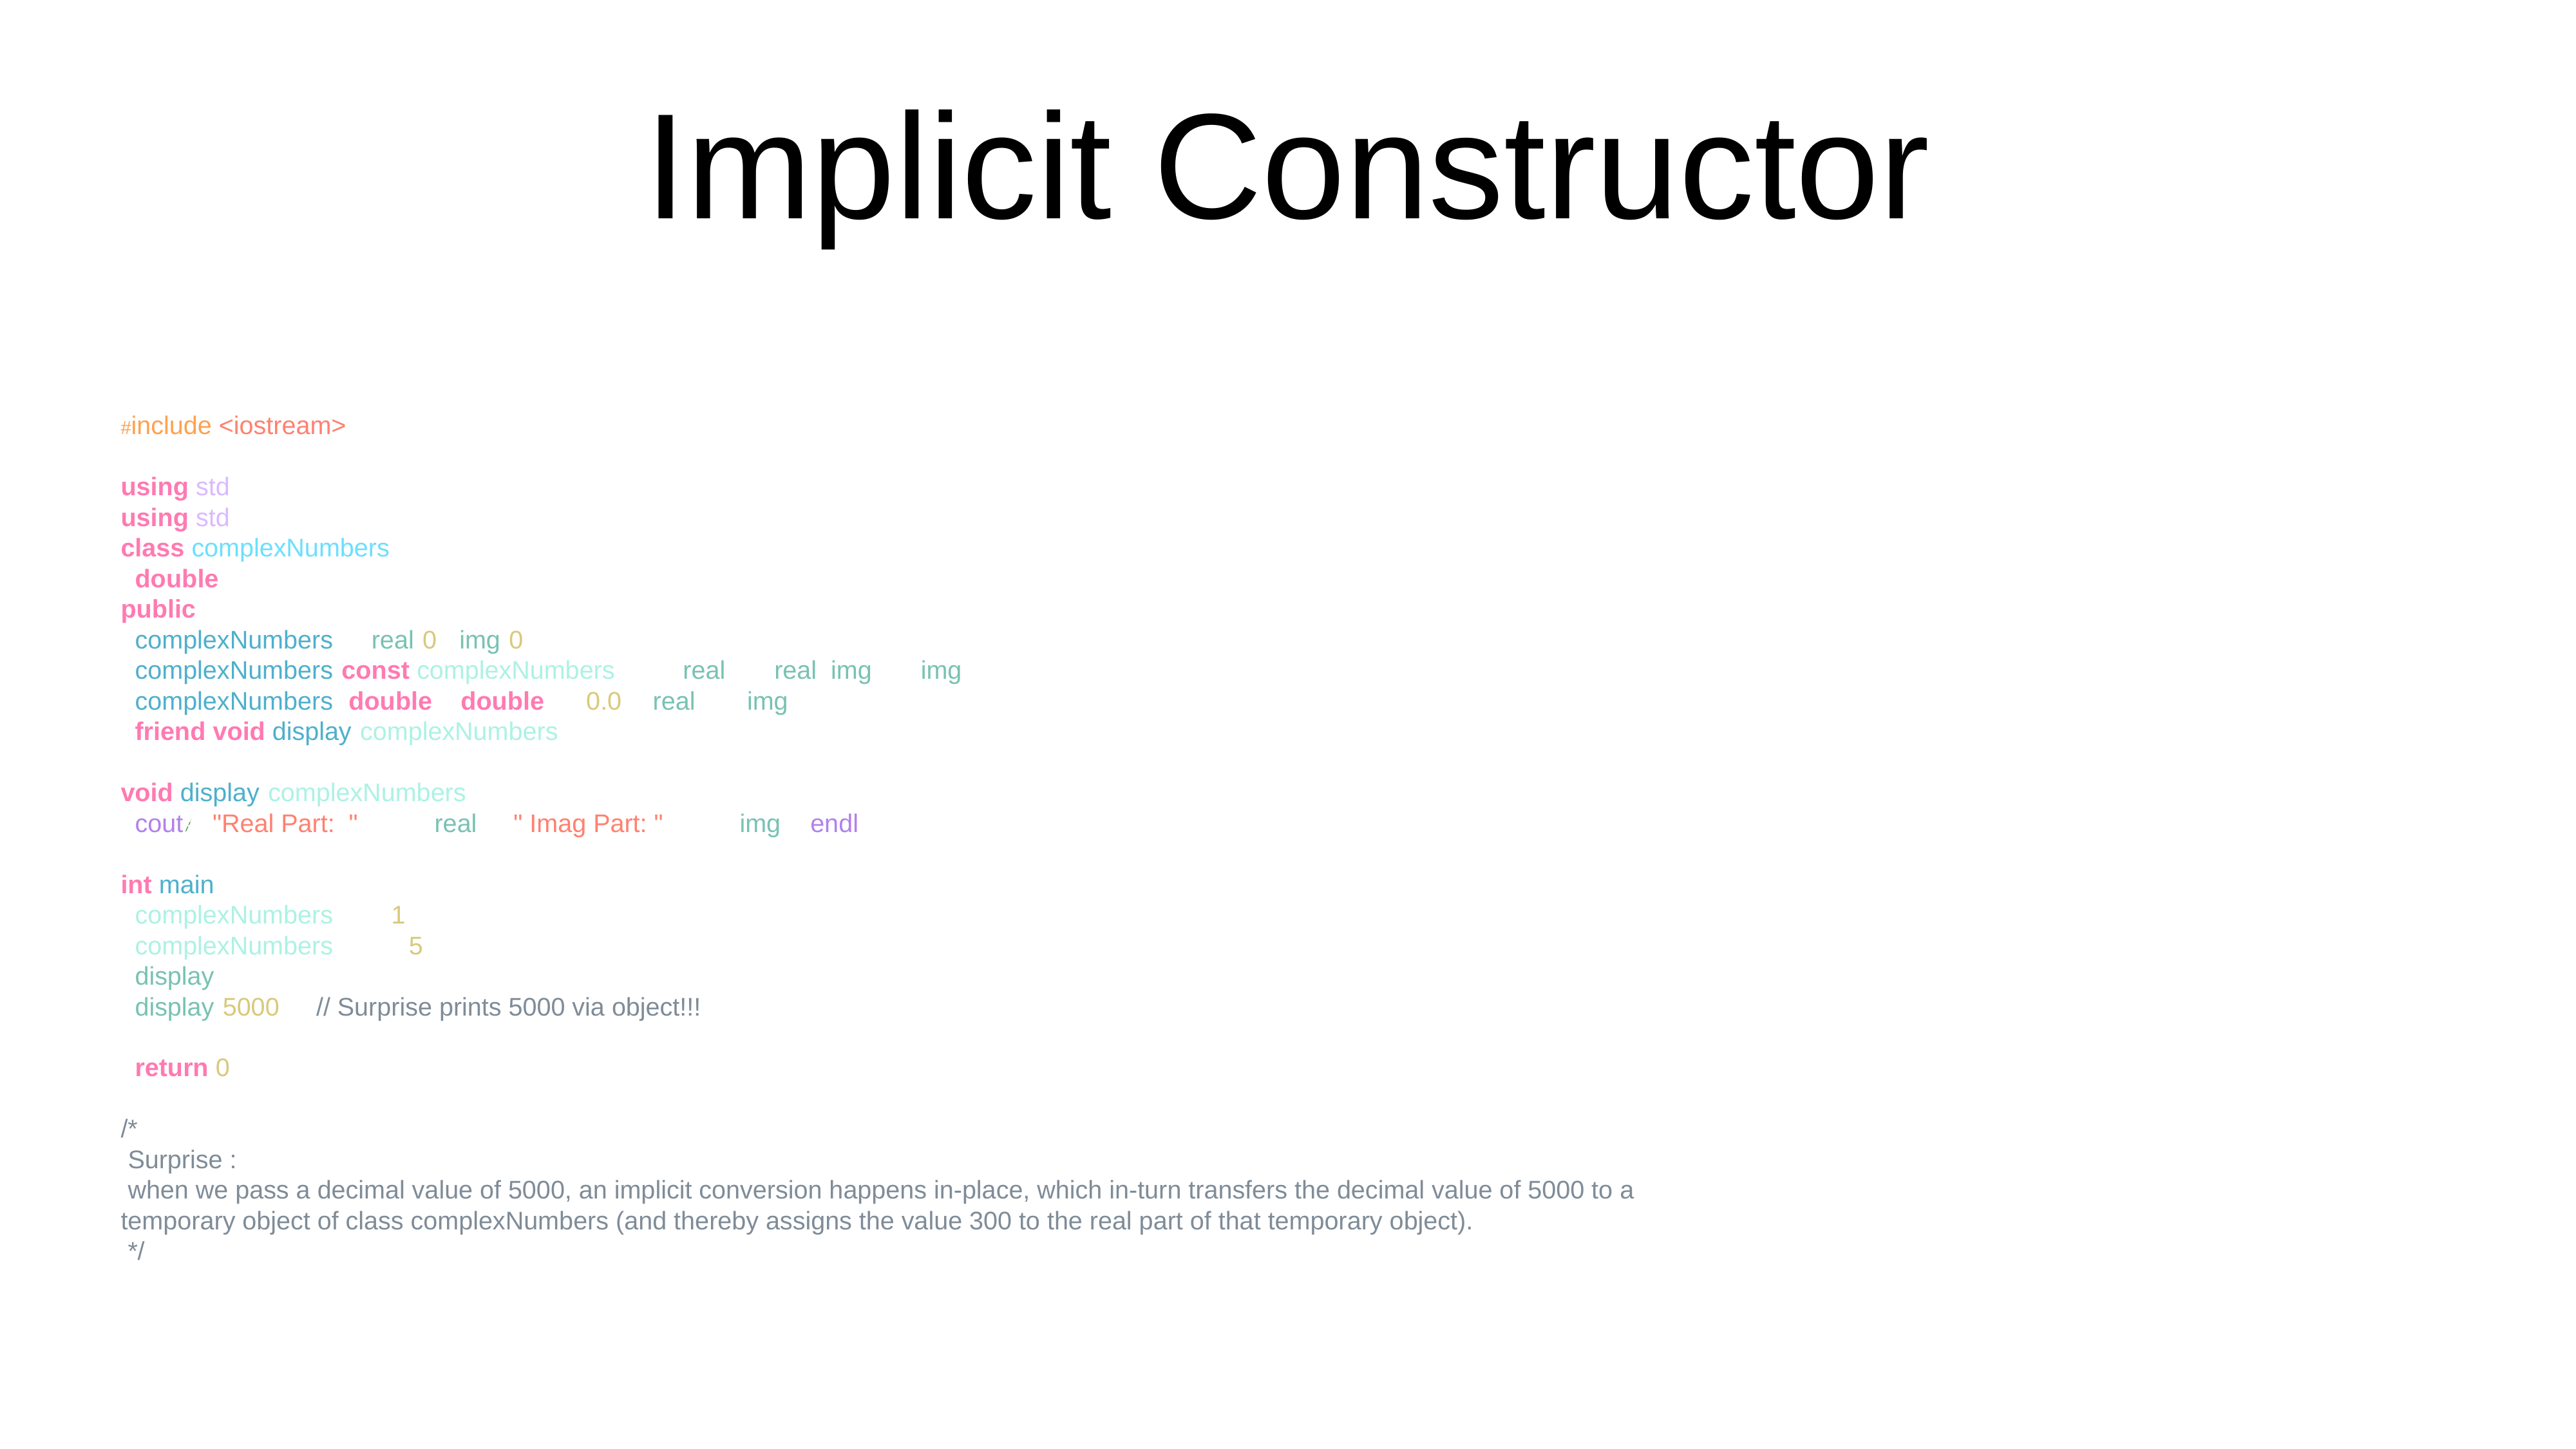

# Implicit Constructor
/
#include <iostream>

using std::cout;
using std::endl;
class complexNumbers {
  double real, img;
public:
  complexNumbers() : real(0), img(0) { }
  complexNumbers(const complexNumbers& c) { real = c.real; img = c.img; }
  complexNumbers( double r, double i = 0.0) { real = r; img = i; }
  friend void display(complexNumbers cx);
};
void display(complexNumbers cx){
  cout<<"Real Part:  " << cx.real<< " Imag Part: " << cx.img<<endl;
}
int main() {
  complexNumbers one(1);
  complexNumbers five = 5;
  display(one);
  display(5000);   // Surprise prints 5000 via object!!!

  return 0;
}
/*
 Surprise :
 when we pass a decimal value of 5000, an implicit conversion happens in-place, which in-turn transfers the decimal value of 5000 to a temporary object of class complexNumbers (and thereby assigns the value 300 to the real part of that temporary object).
 */